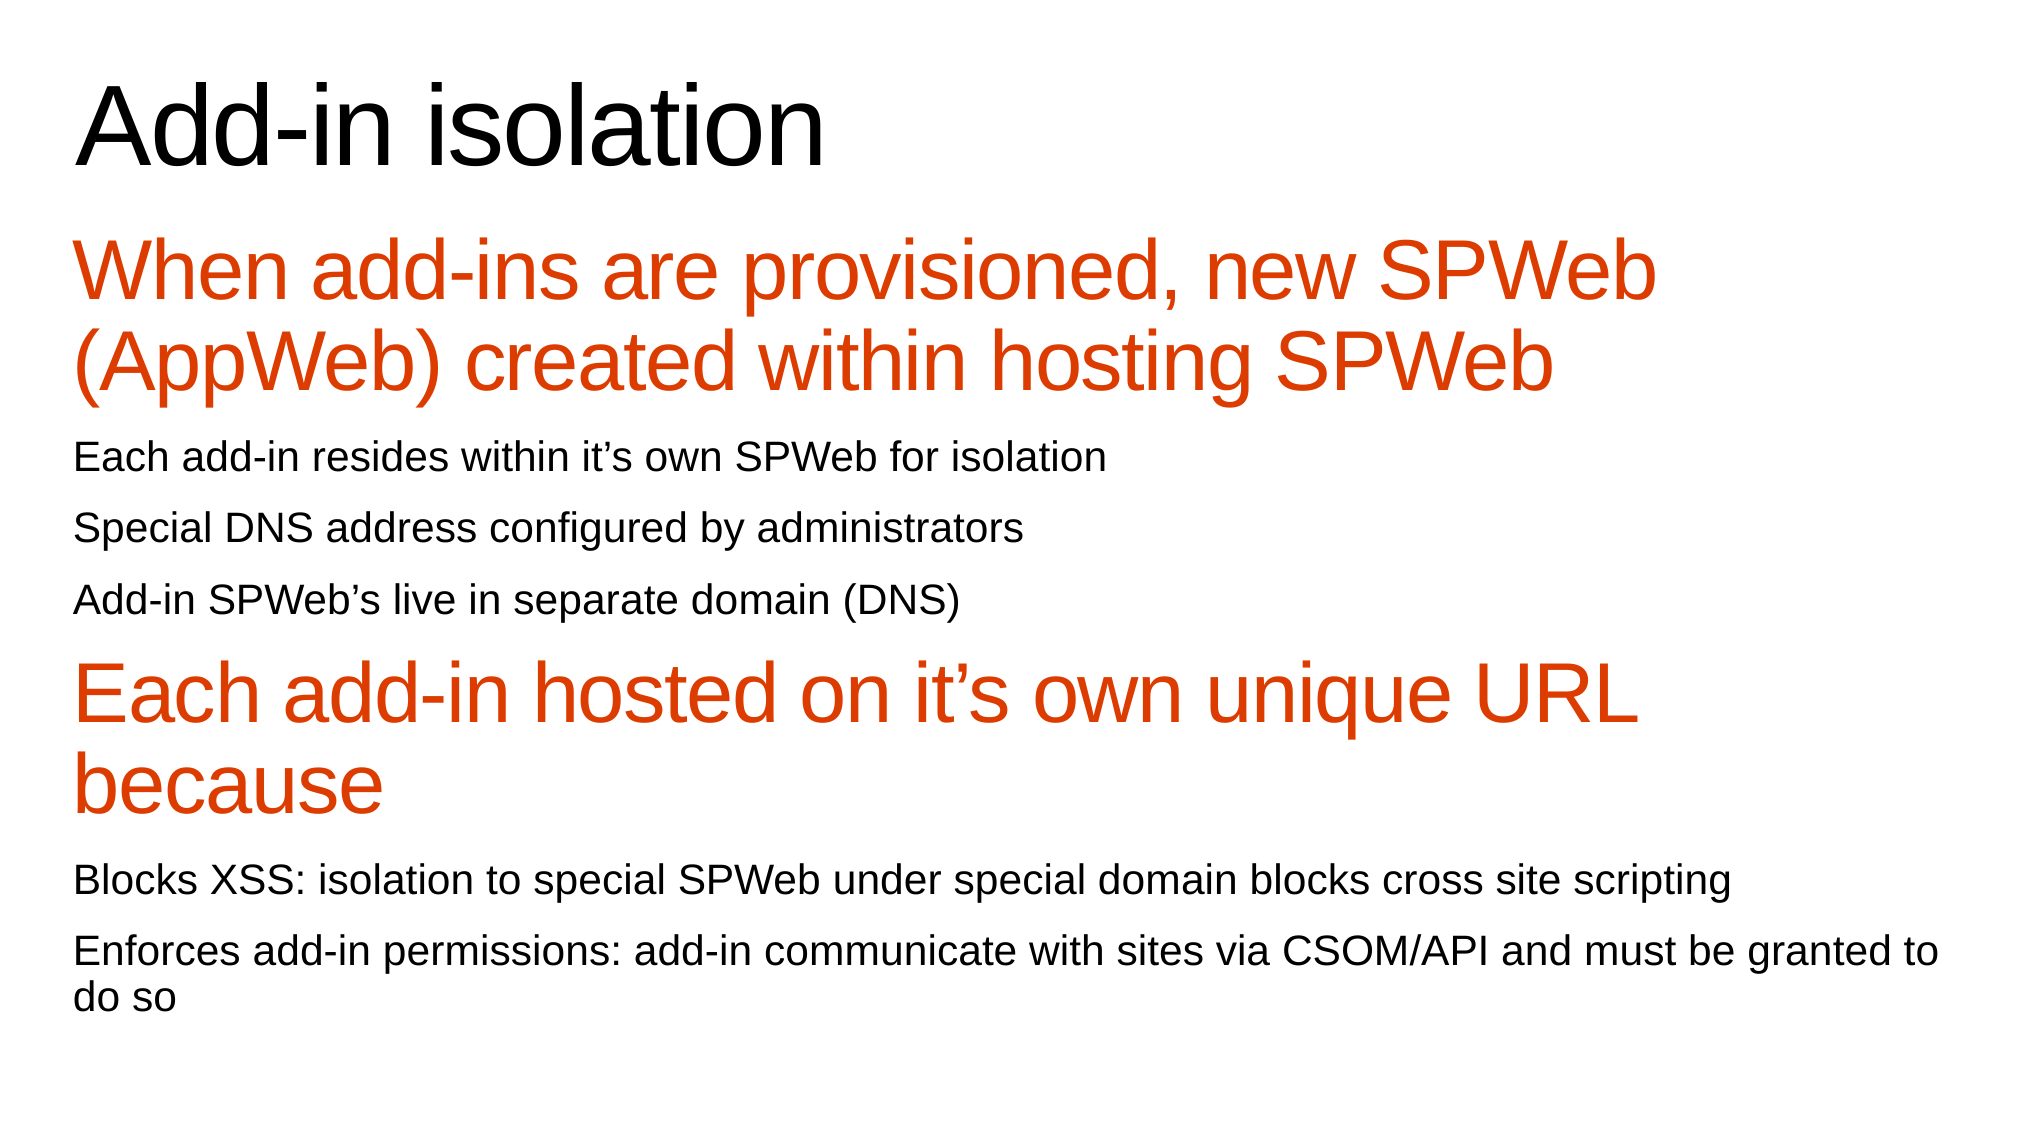

# Add-in isolation
When add-ins are provisioned, new SPWeb (AppWeb) created within hosting SPWeb
Each add-in resides within it’s own SPWeb for isolation
Special DNS address configured by administrators
Add-in SPWeb’s live in separate domain (DNS)
Each add-in hosted on it’s own unique URL because
Blocks XSS: isolation to special SPWeb under special domain blocks cross site scripting
Enforces add-in permissions: add-in communicate with sites via CSOM/API and must be granted to do so